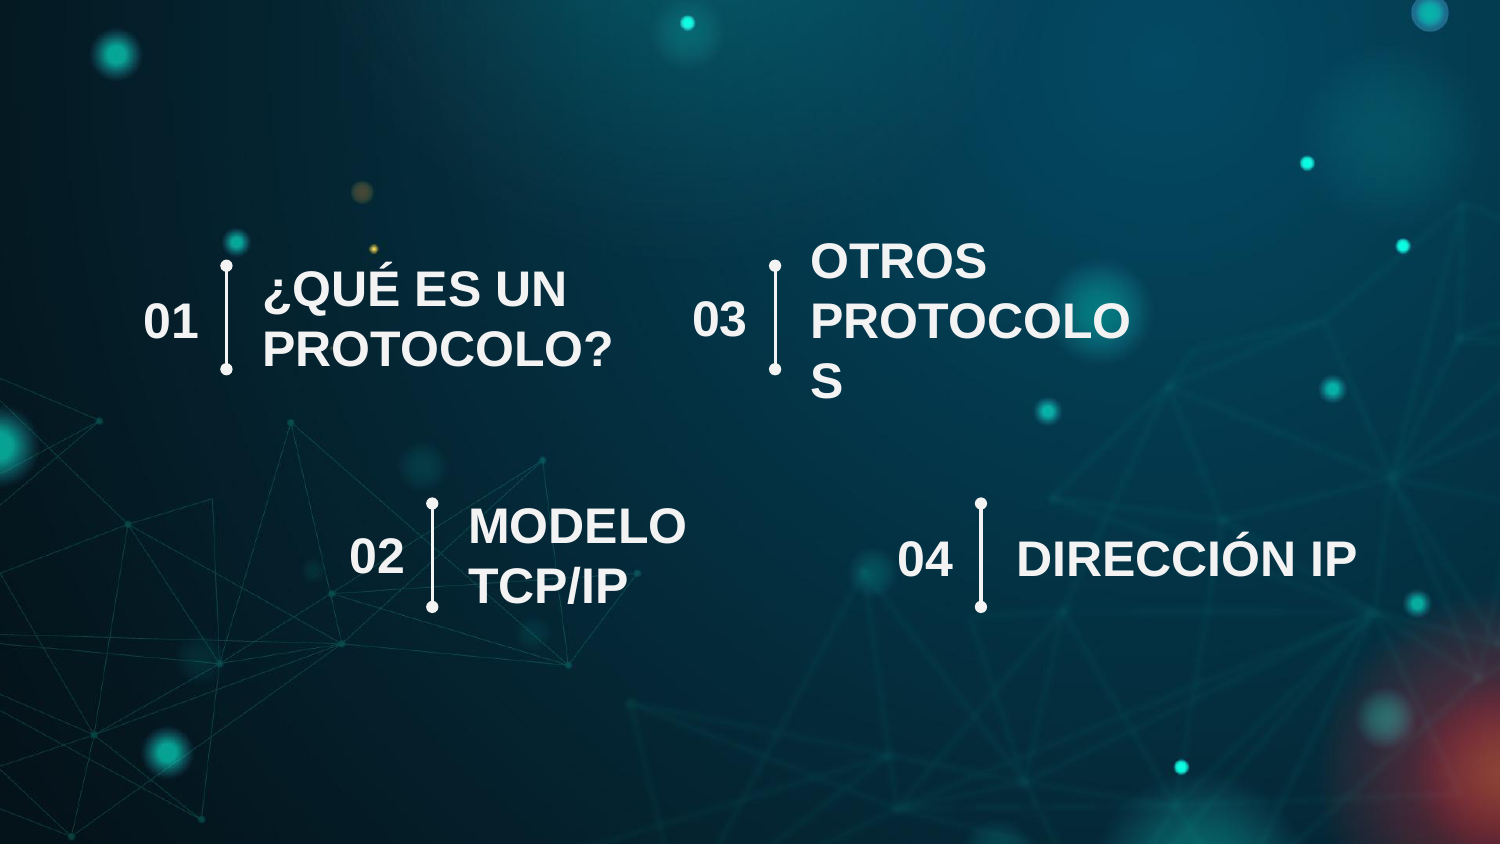

03
# ¿QUÉ ES UN PROTOCOLO?
OTROS PROTOCOLOS
01
02
MODELO TCP/IP
04
DIRECCIÓN IP